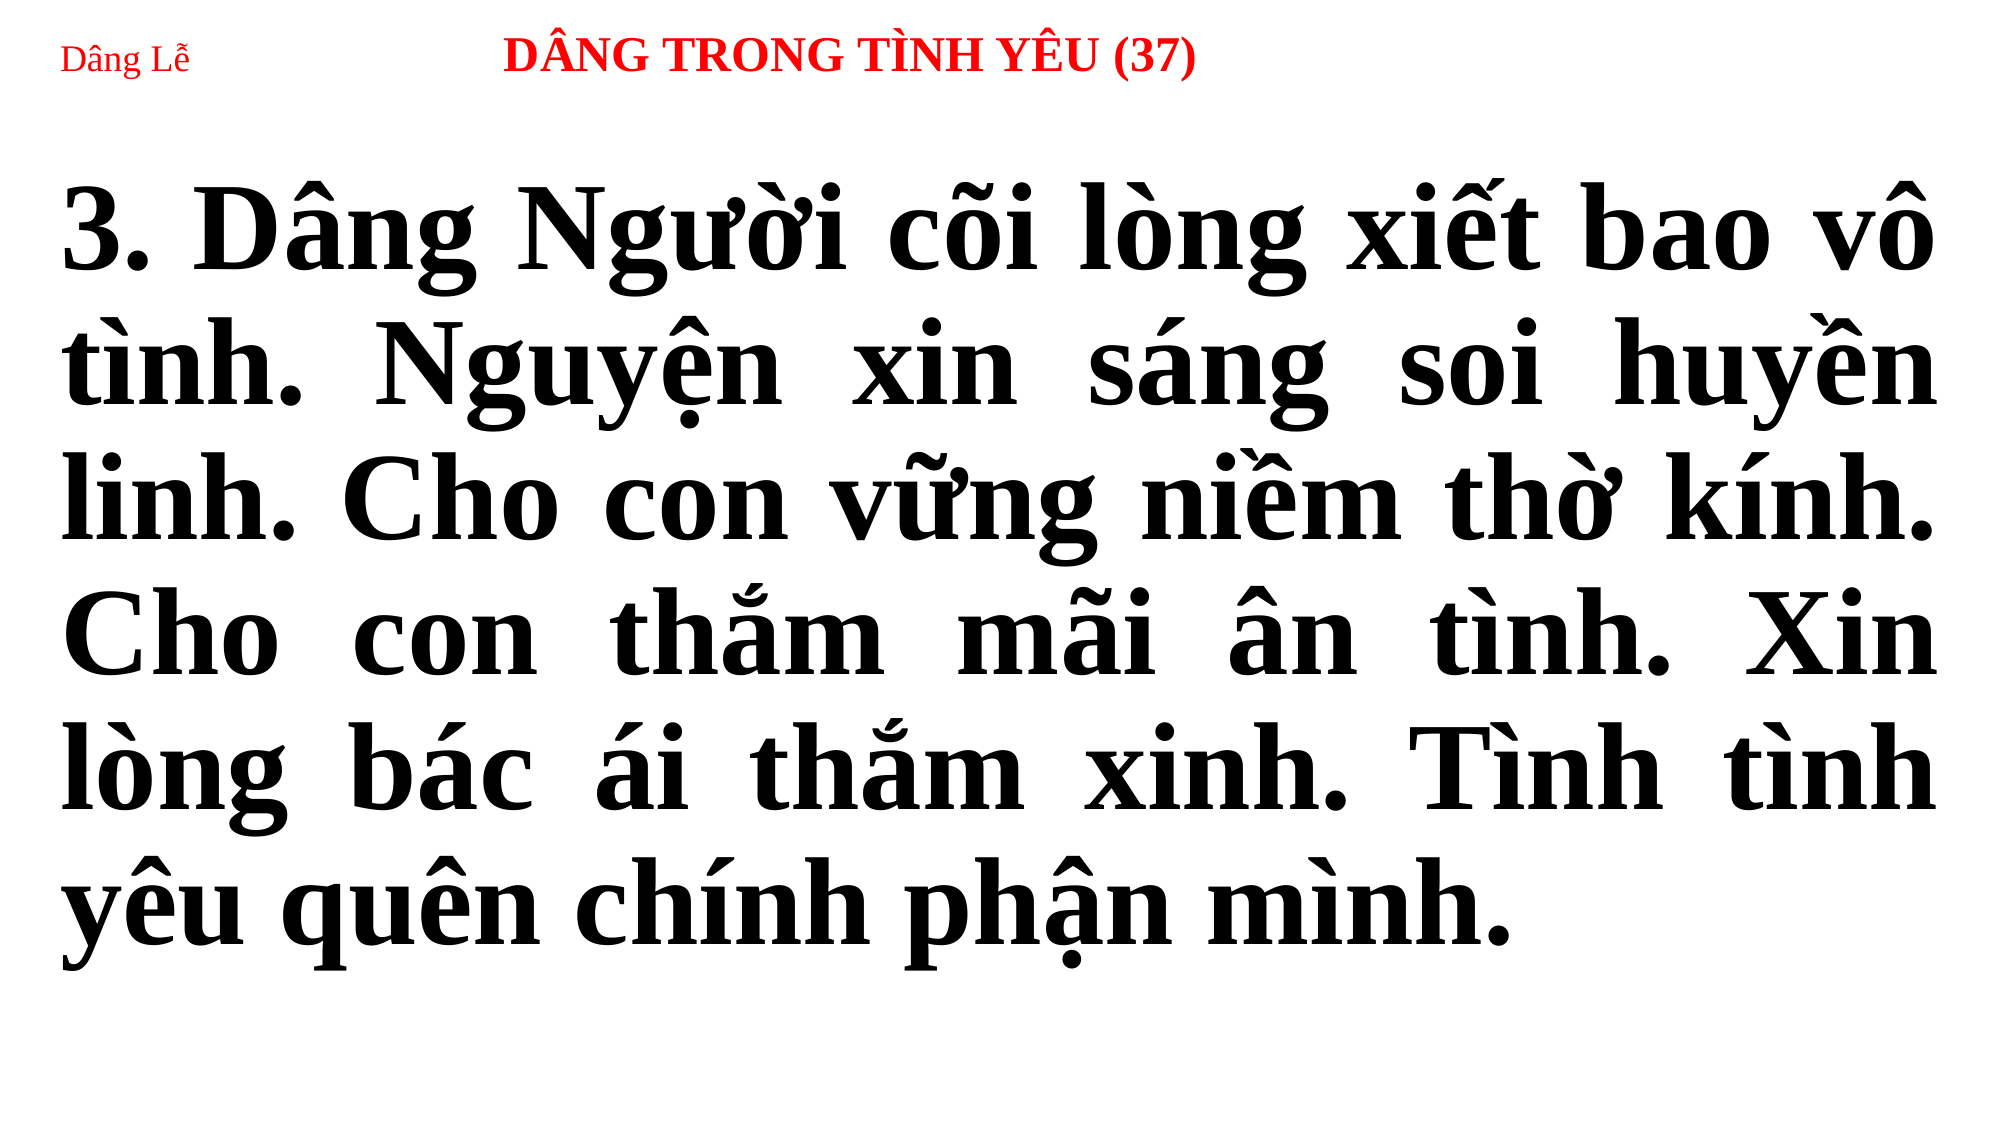

# Dâng Lễ                                 DÂNG TRONG TÌNH YÊU (37)
3. Dâng Người cõi lòng xiết bao vô tình. Nguyện xin sáng soi huyền linh. Cho con vững niềm thờ kính. Cho con thắm mãi ân tình. Xin lòng bác ái thắm xinh. Tình tình yêu quên chính phận mình.